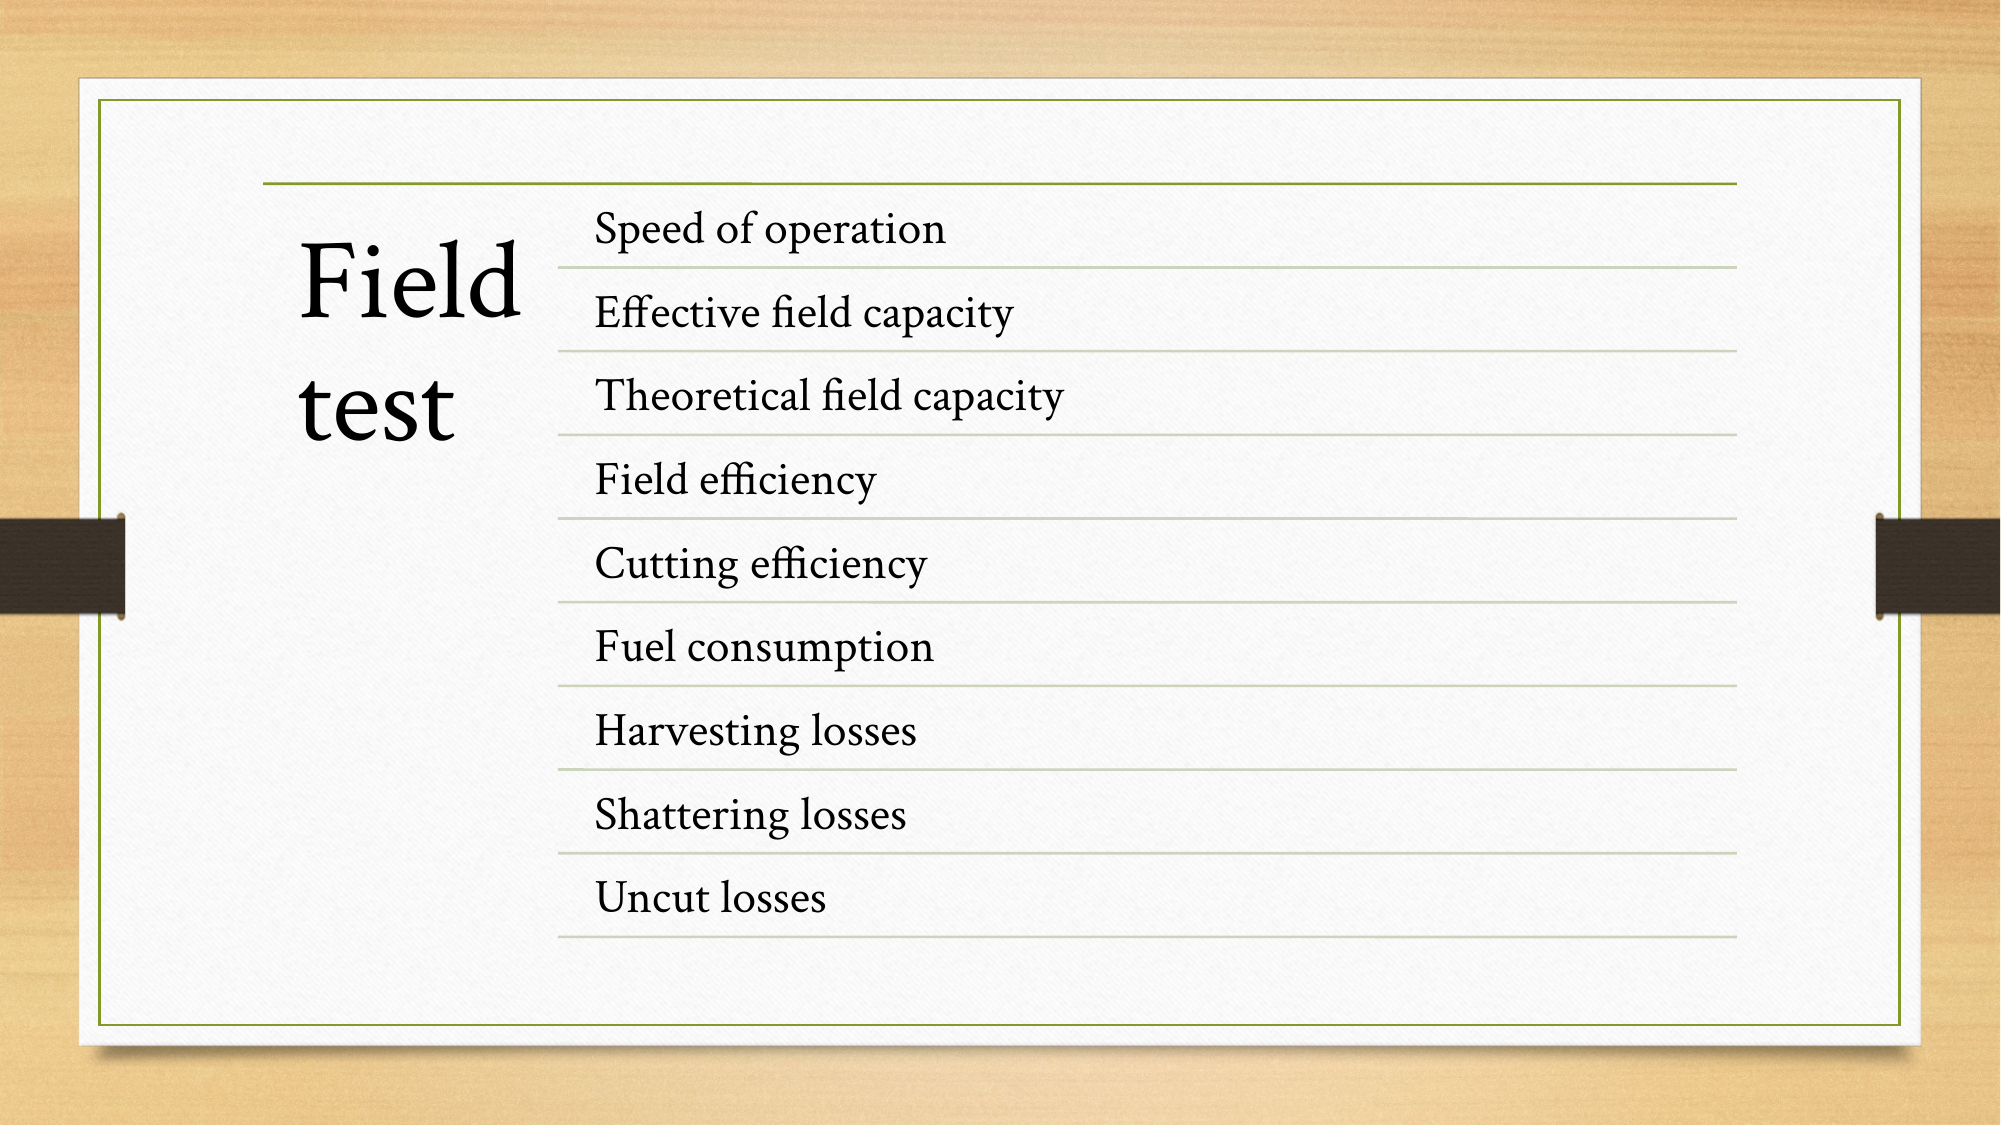

Field test
Speed of operation
Effective field capacity
Theoretical field capacity
Field efficiency
Cutting efficiency
Fuel consumption
Harvesting losses
Shattering losses
Uncut losses